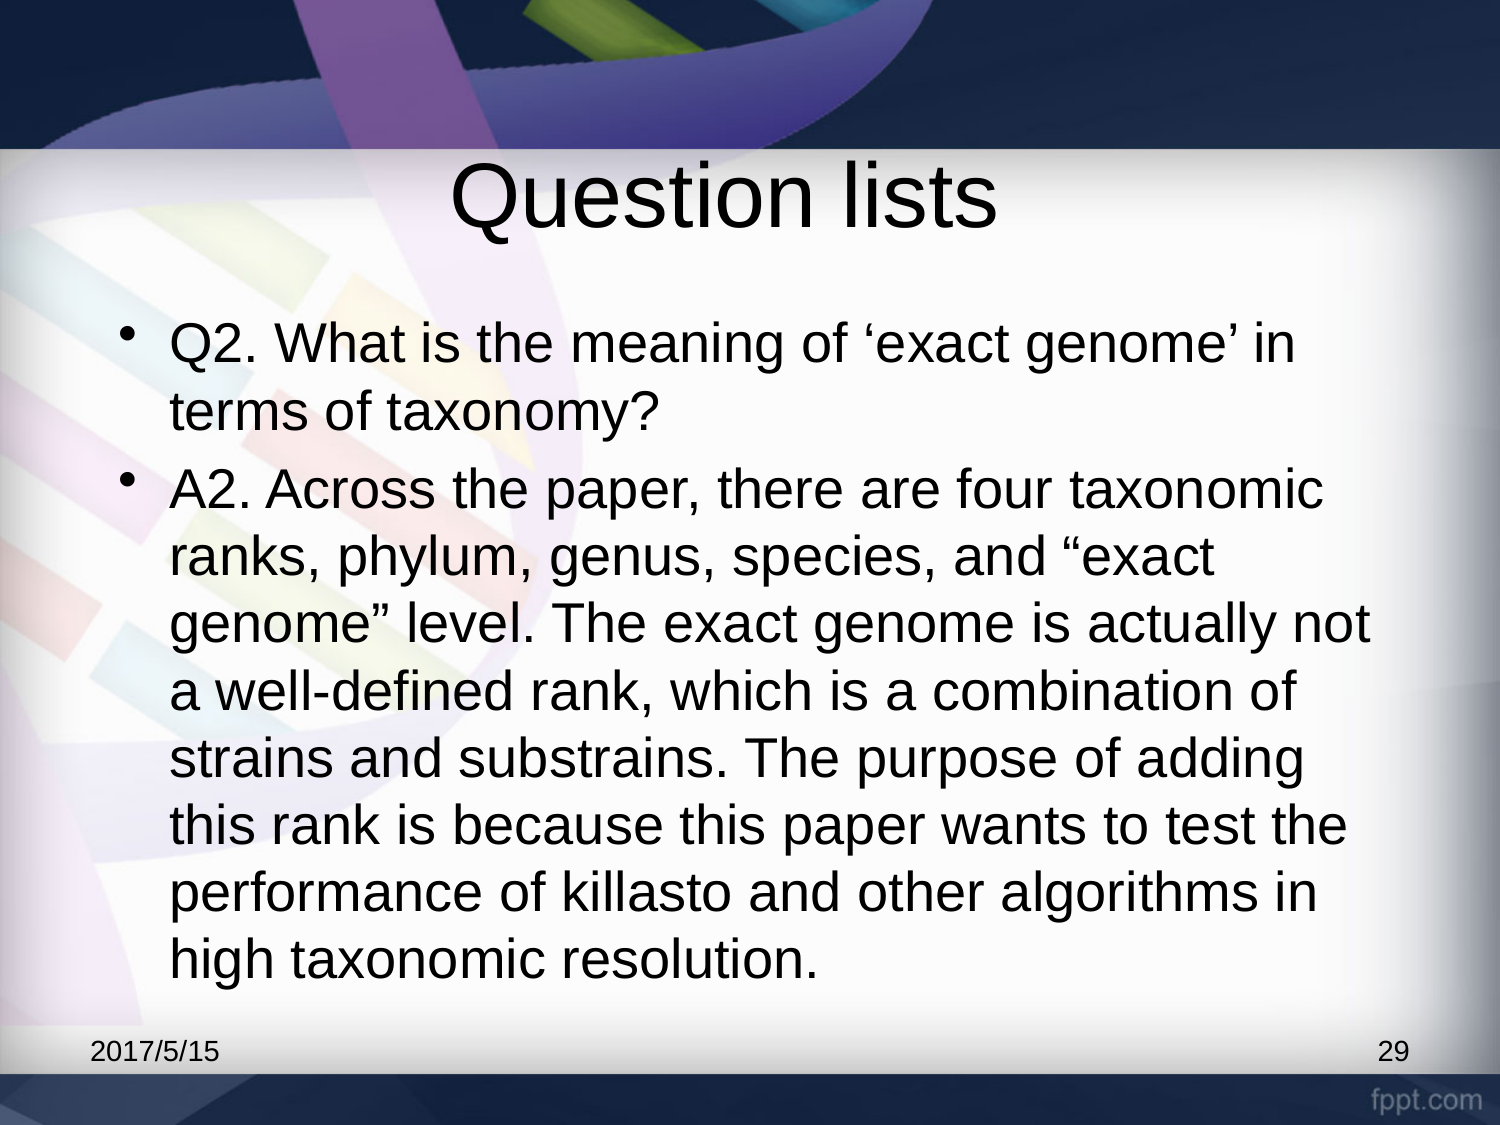

# Question lists
Q2. What is the meaning of ‘exact genome’ in terms of taxonomy?
A2. Across the paper, there are four taxonomic ranks, phylum, genus, species, and “exact genome” level. The exact genome is actually not a well-defined rank, which is a combination of strains and substrains. The purpose of adding this rank is because this paper wants to test the performance of killasto and other algorithms in high taxonomic resolution.
2017/5/15
29